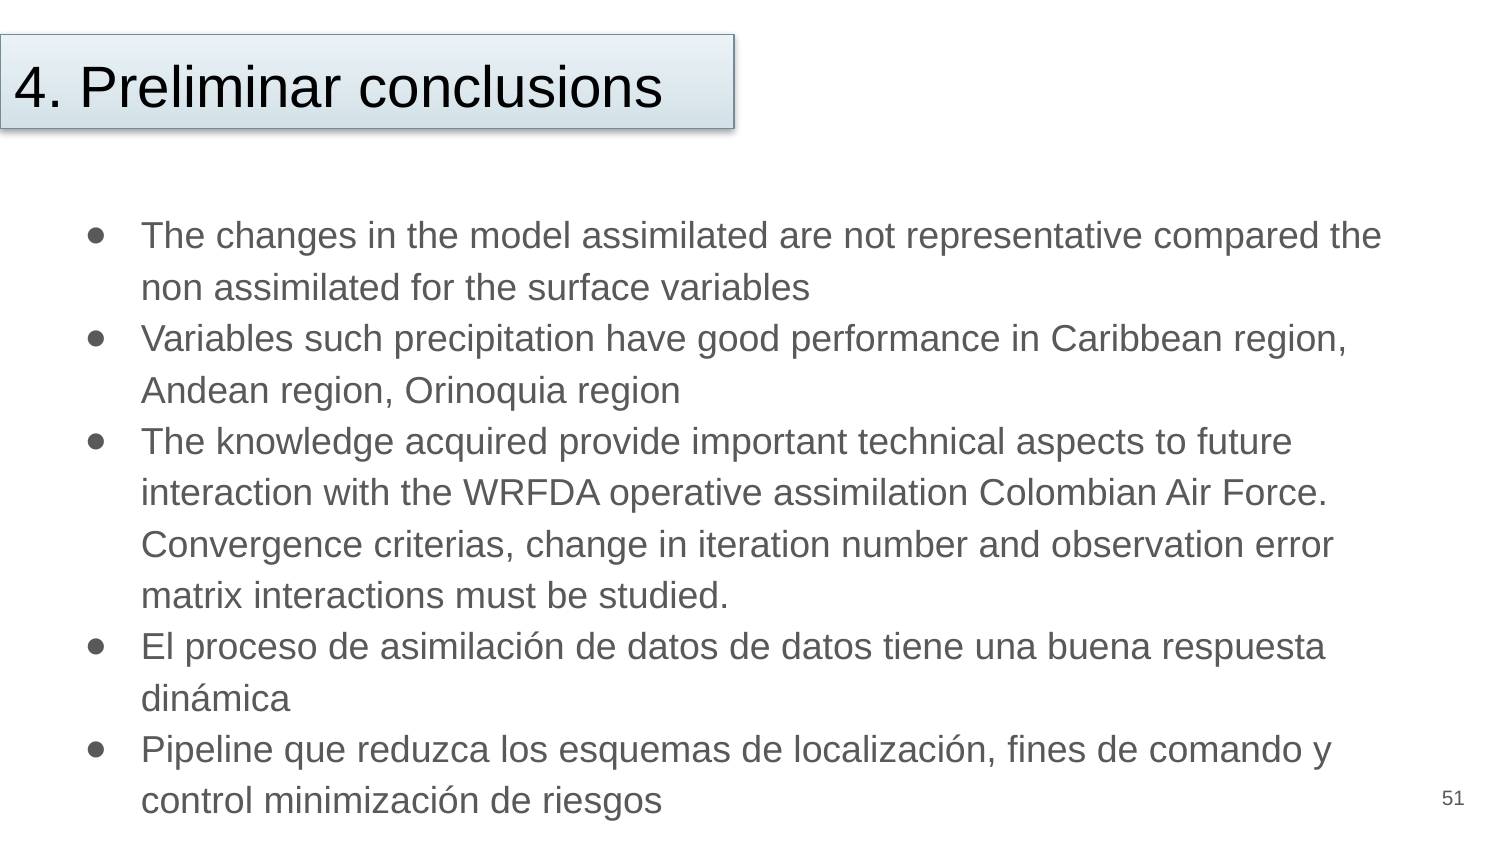

4. Preliminar conclusions
The changes in the model assimilated are not representative compared the non assimilated for the surface variables
Variables such precipitation have good performance in Caribbean region, Andean region, Orinoquia region
The knowledge acquired provide important technical aspects to future interaction with the WRFDA operative assimilation Colombian Air Force.  Convergence criterias, change in iteration number and observation error matrix interactions must be studied.
El proceso de asimilación de datos de datos tiene una buena respuesta dinámica
Pipeline que reduzca los esquemas de localización, fines de comando y control minimización de riesgos

51